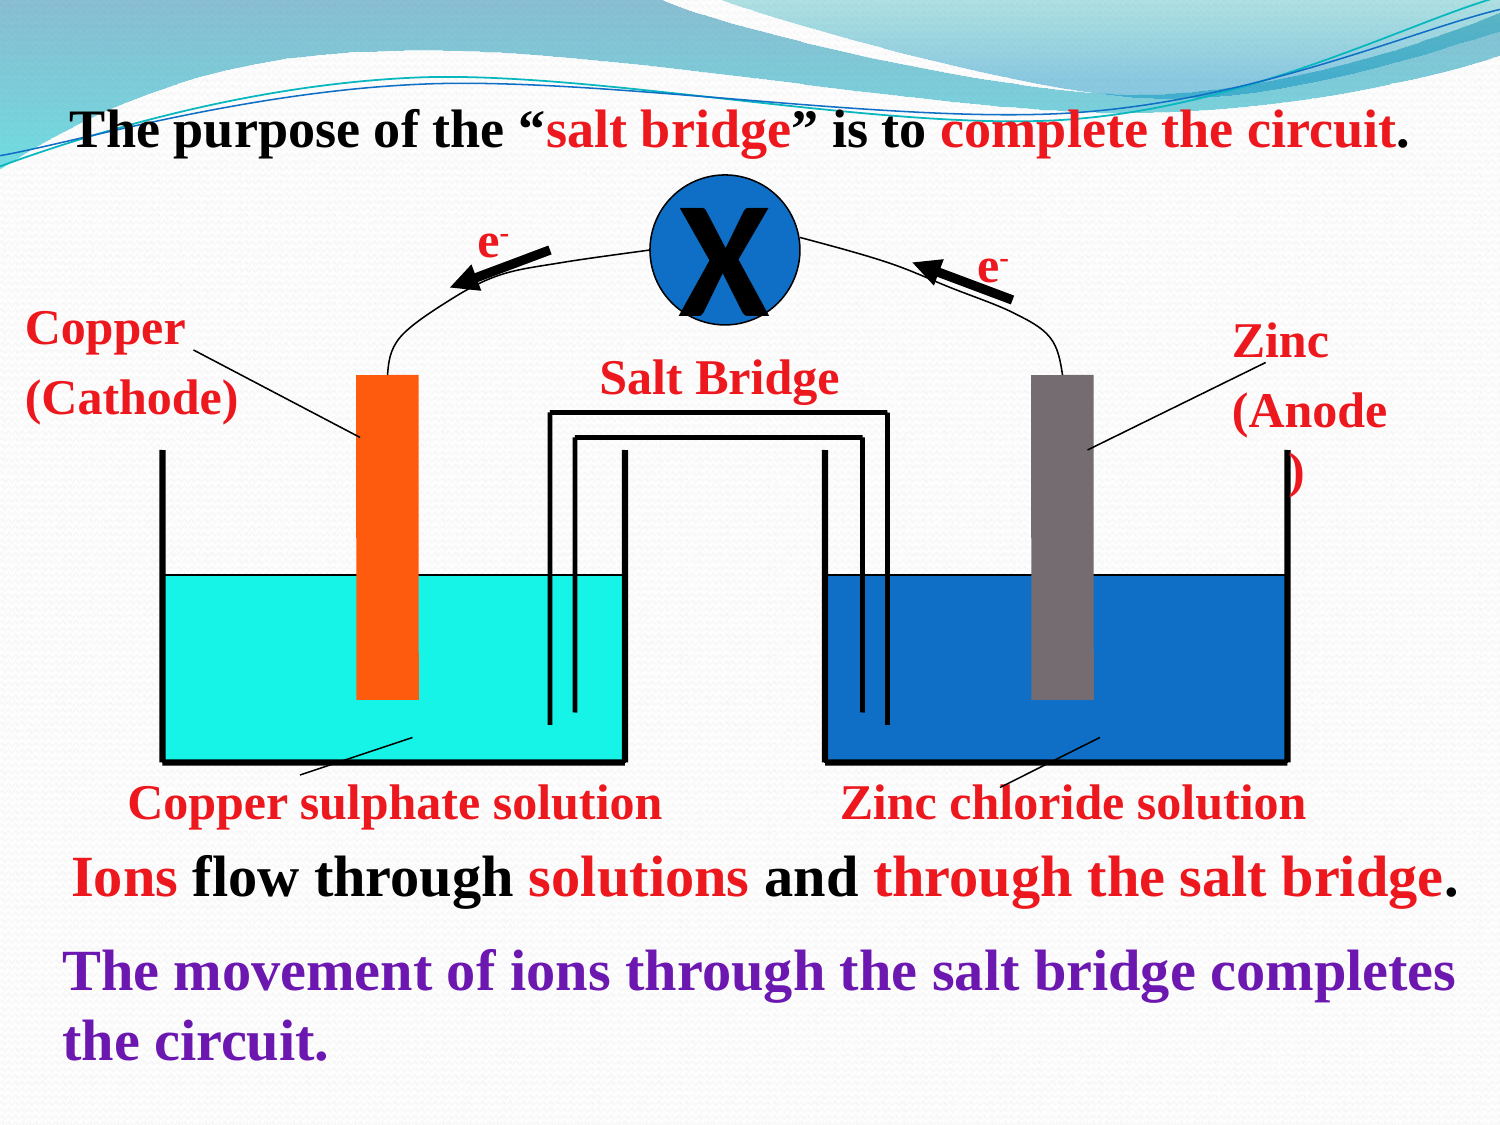

The purpose of the “salt bridge” is to complete the circuit.
X

e-

e-

Copper
(Cathode)

Zinc
(Anode)

Salt Bridge

Copper sulphate solution

Zinc chloride solution
	Ions flow through solutions and through the salt bridge.

	The movement of ions through the salt bridge completes the circuit.